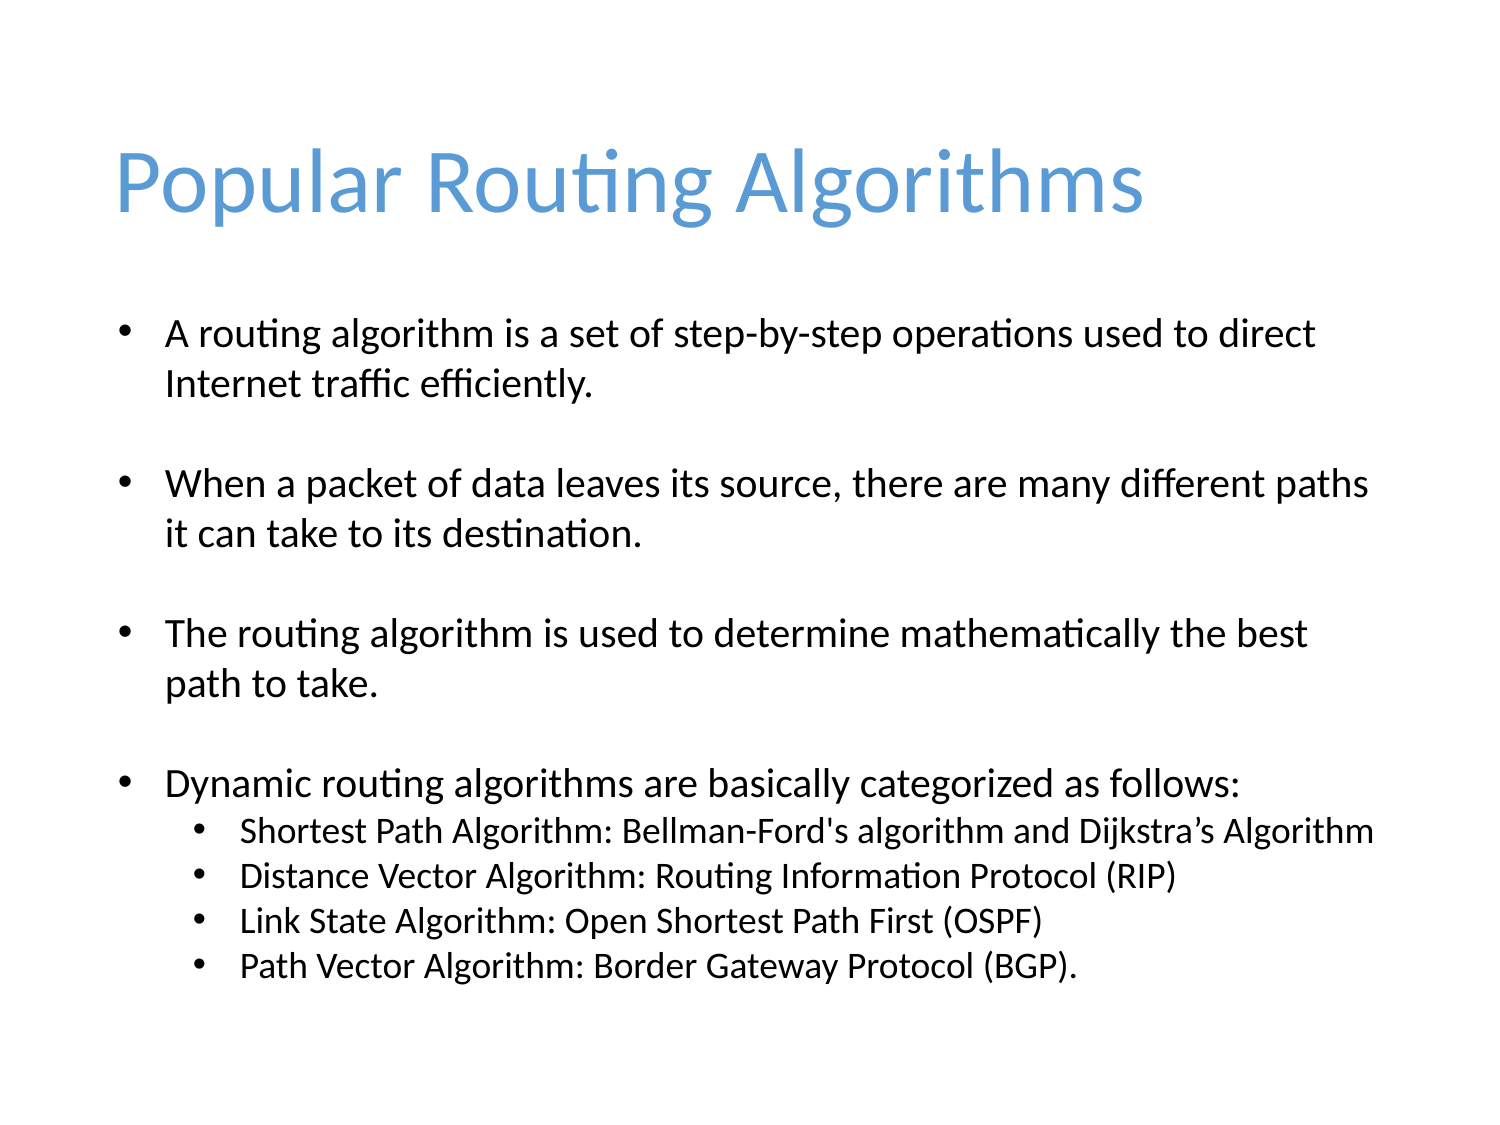

# Popular Routing Algorithms
A routing algorithm is a set of step-by-step operations used to direct Internet traffic efficiently.

When a packet of data leaves its source, there are many different paths it can take to its destination.

The routing algorithm is used to determine mathematically the best path to take.

Dynamic routing algorithms are basically categorized as follows:
Shortest Path Algorithm: Bellman-Ford's algorithm and Dijkstra’s Algorithm
Distance Vector Algorithm: Routing Information Protocol (RIP)
Link State Algorithm: Open Shortest Path First (OSPF)
Path Vector Algorithm: Border Gateway Protocol (BGP).